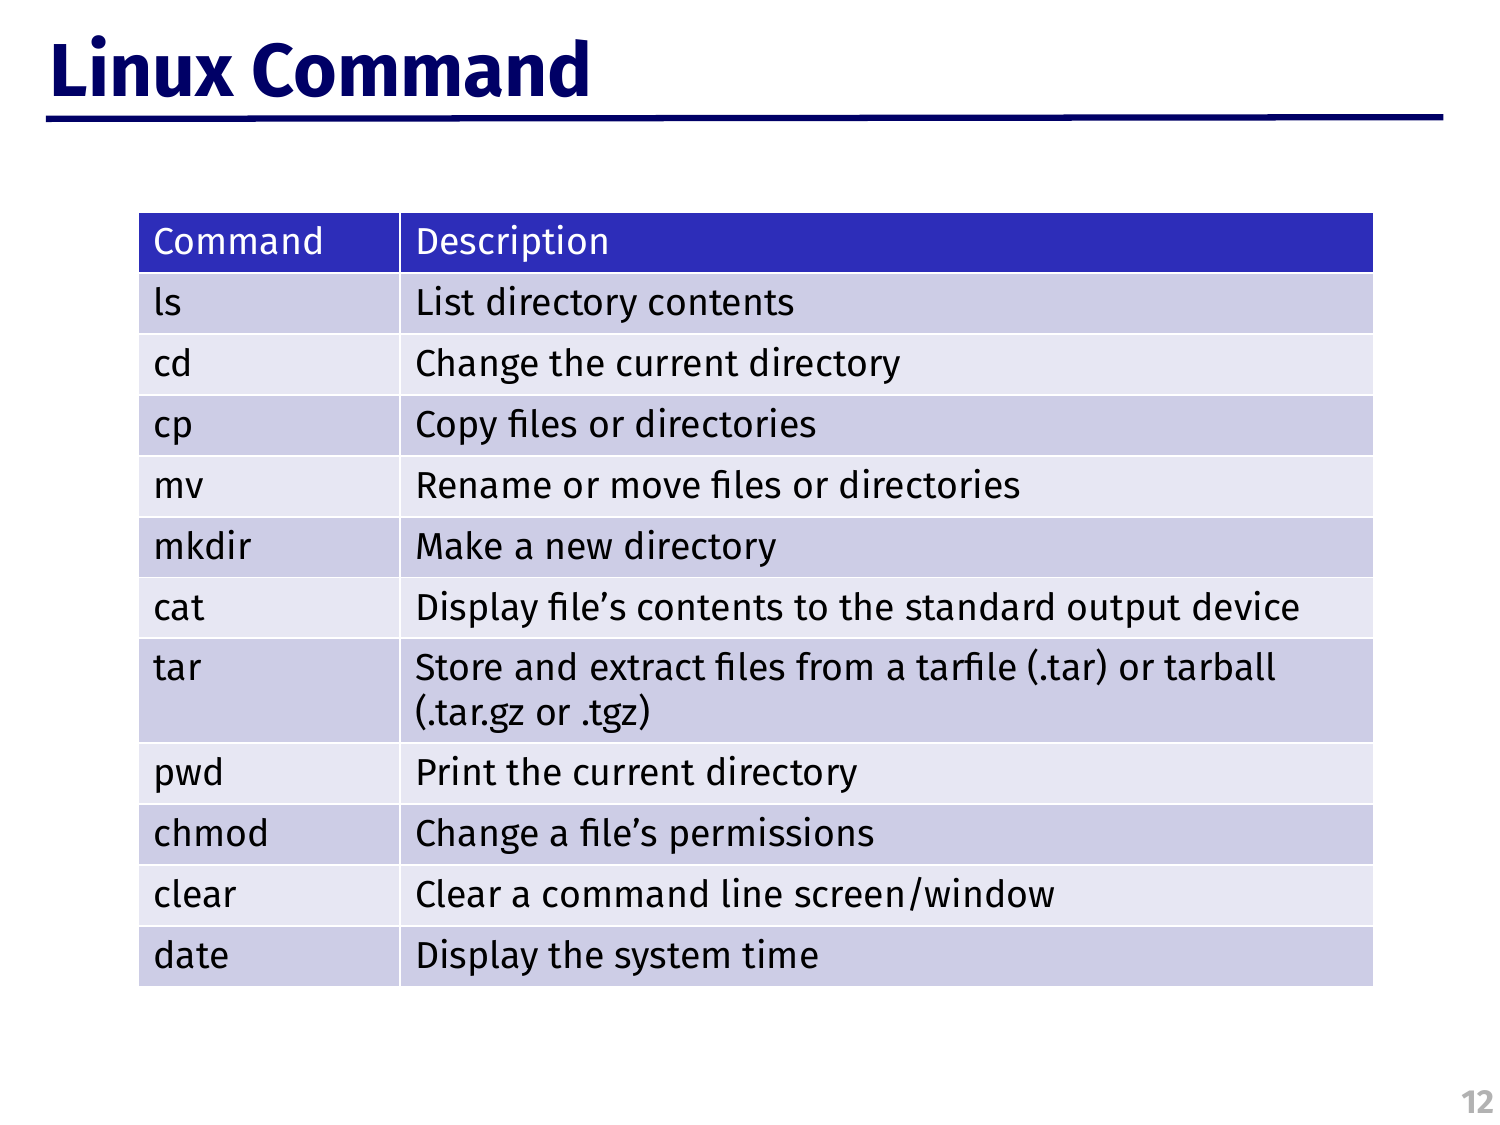

# Linux Command
| Command | Description |
| --- | --- |
| ls | List directory contents |
| cd | Change the current directory |
| cp | Copy files or directories |
| mv | Rename or move files or directories |
| mkdir | Make a new directory |
| cat | Display file’s contents to the standard output device |
| tar | Store and extract files from a tarfile (.tar) or tarball (.tar.gz or .tgz) |
| pwd | Print the current directory |
| chmod | Change a file’s permissions |
| clear | Clear a command line screen/window |
| date | Display the system time |
12